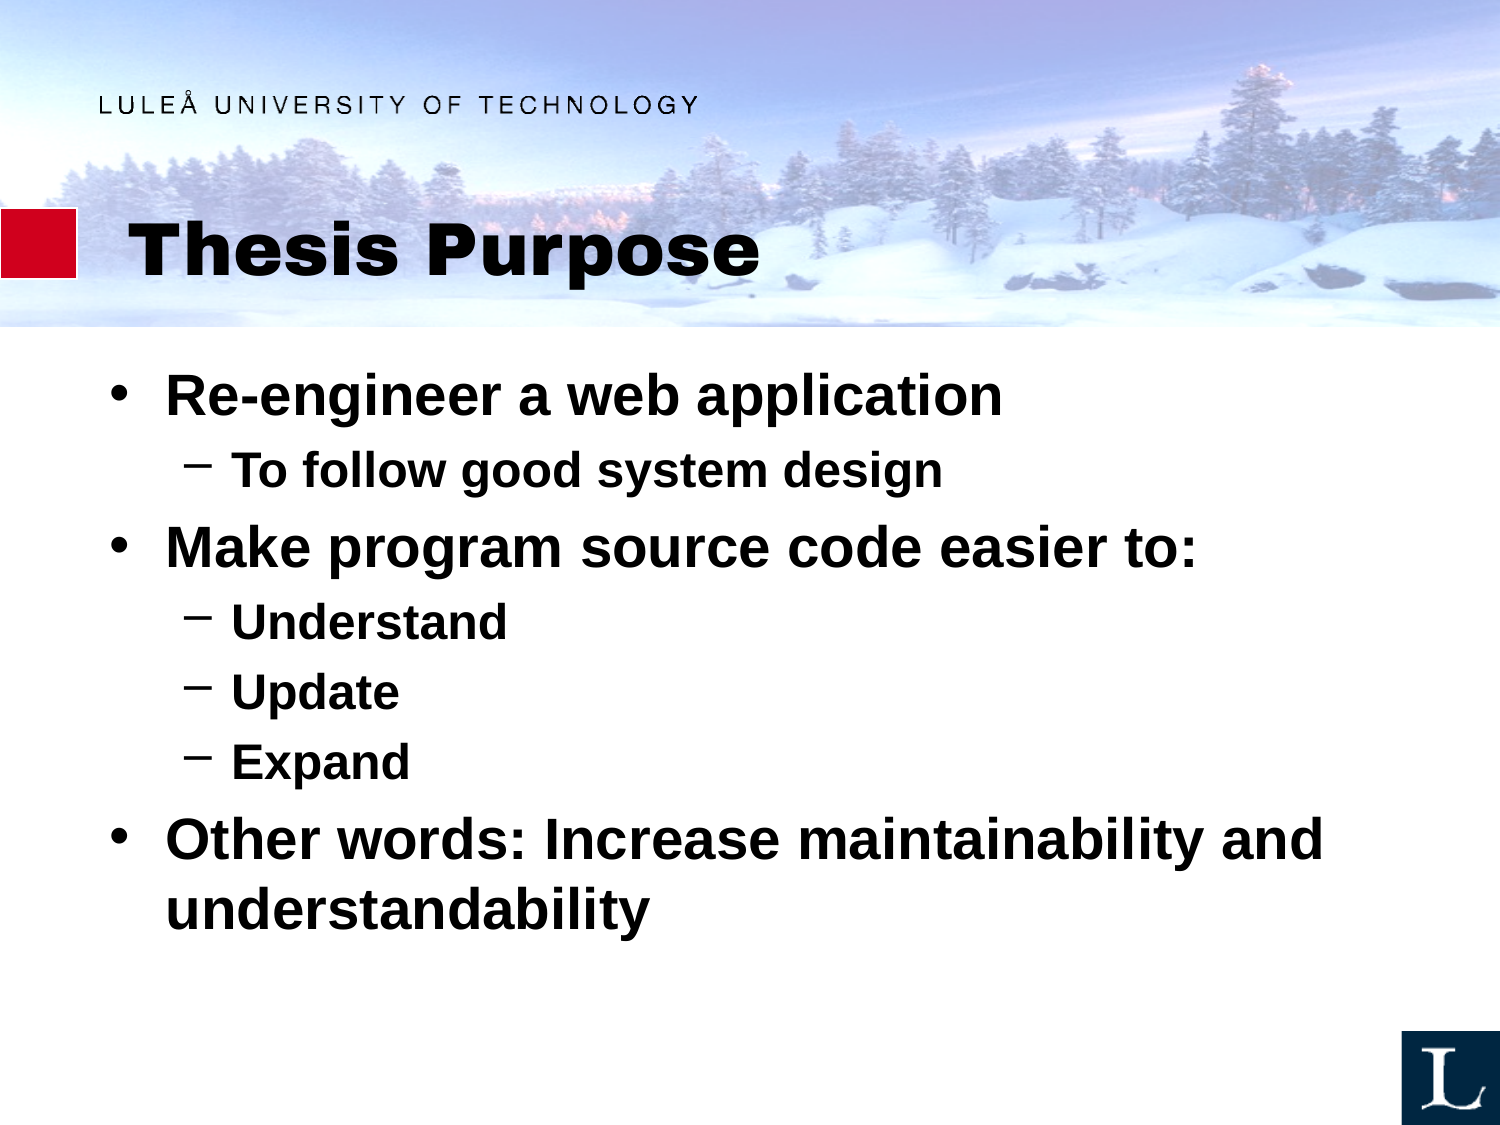

# Thesis Purpose
Re-engineer a web application
To follow good system design
Make program source code easier to:
Understand
Update
Expand
Other words: Increase maintainability and understandability